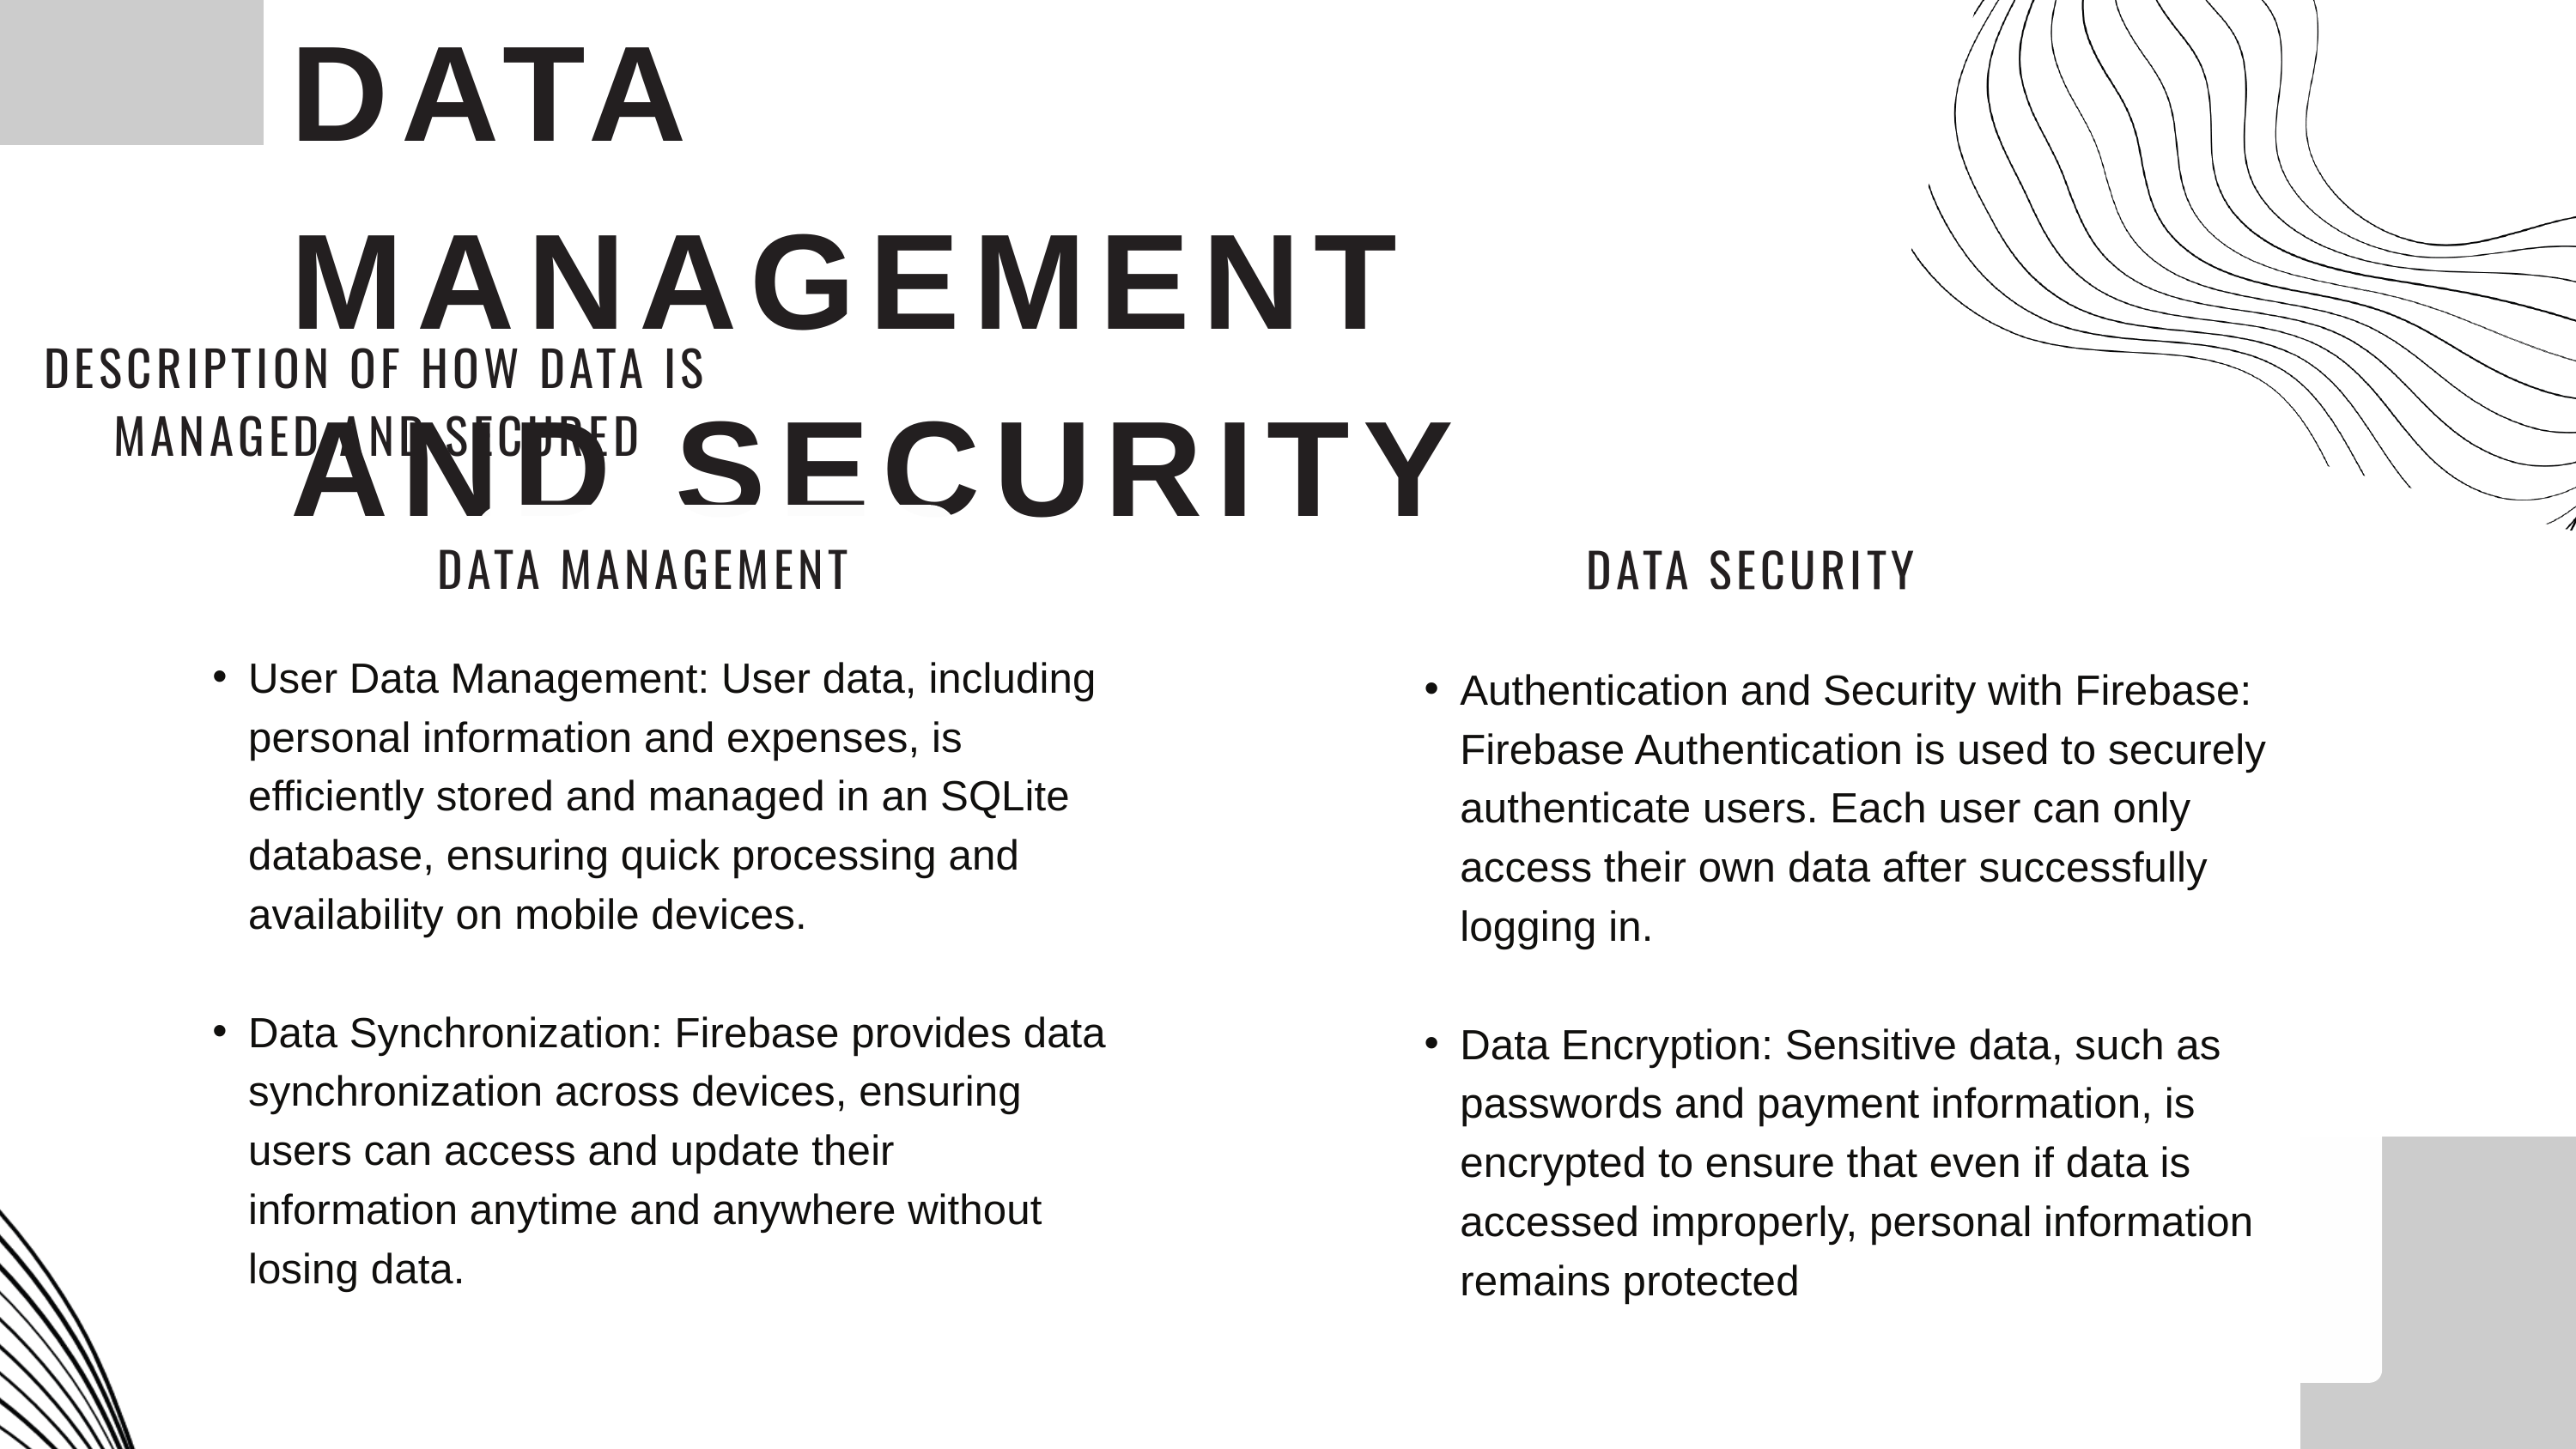

DATA MANAGEMENT AND SECURITY
DESCRIPTION OF HOW DATA IS MANAGED AND SECURED

DATA MANAGEMENT
DATA SECURITY

User Data Management: User data, including personal information and expenses, is efficiently stored and managed in an SQLite database, ensuring quick processing and availability on mobile devices.

Data Synchronization: Firebase provides data synchronization across devices, ensuring users can access and update their information anytime and anywhere without losing data.

Authentication and Security with Firebase: Firebase Authentication is used to securely authenticate users. Each user can only access their own data after successfully logging in.

Data Encryption: Sensitive data, such as passwords and payment information, is encrypted to ensure that even if data is accessed improperly, personal information remains protected